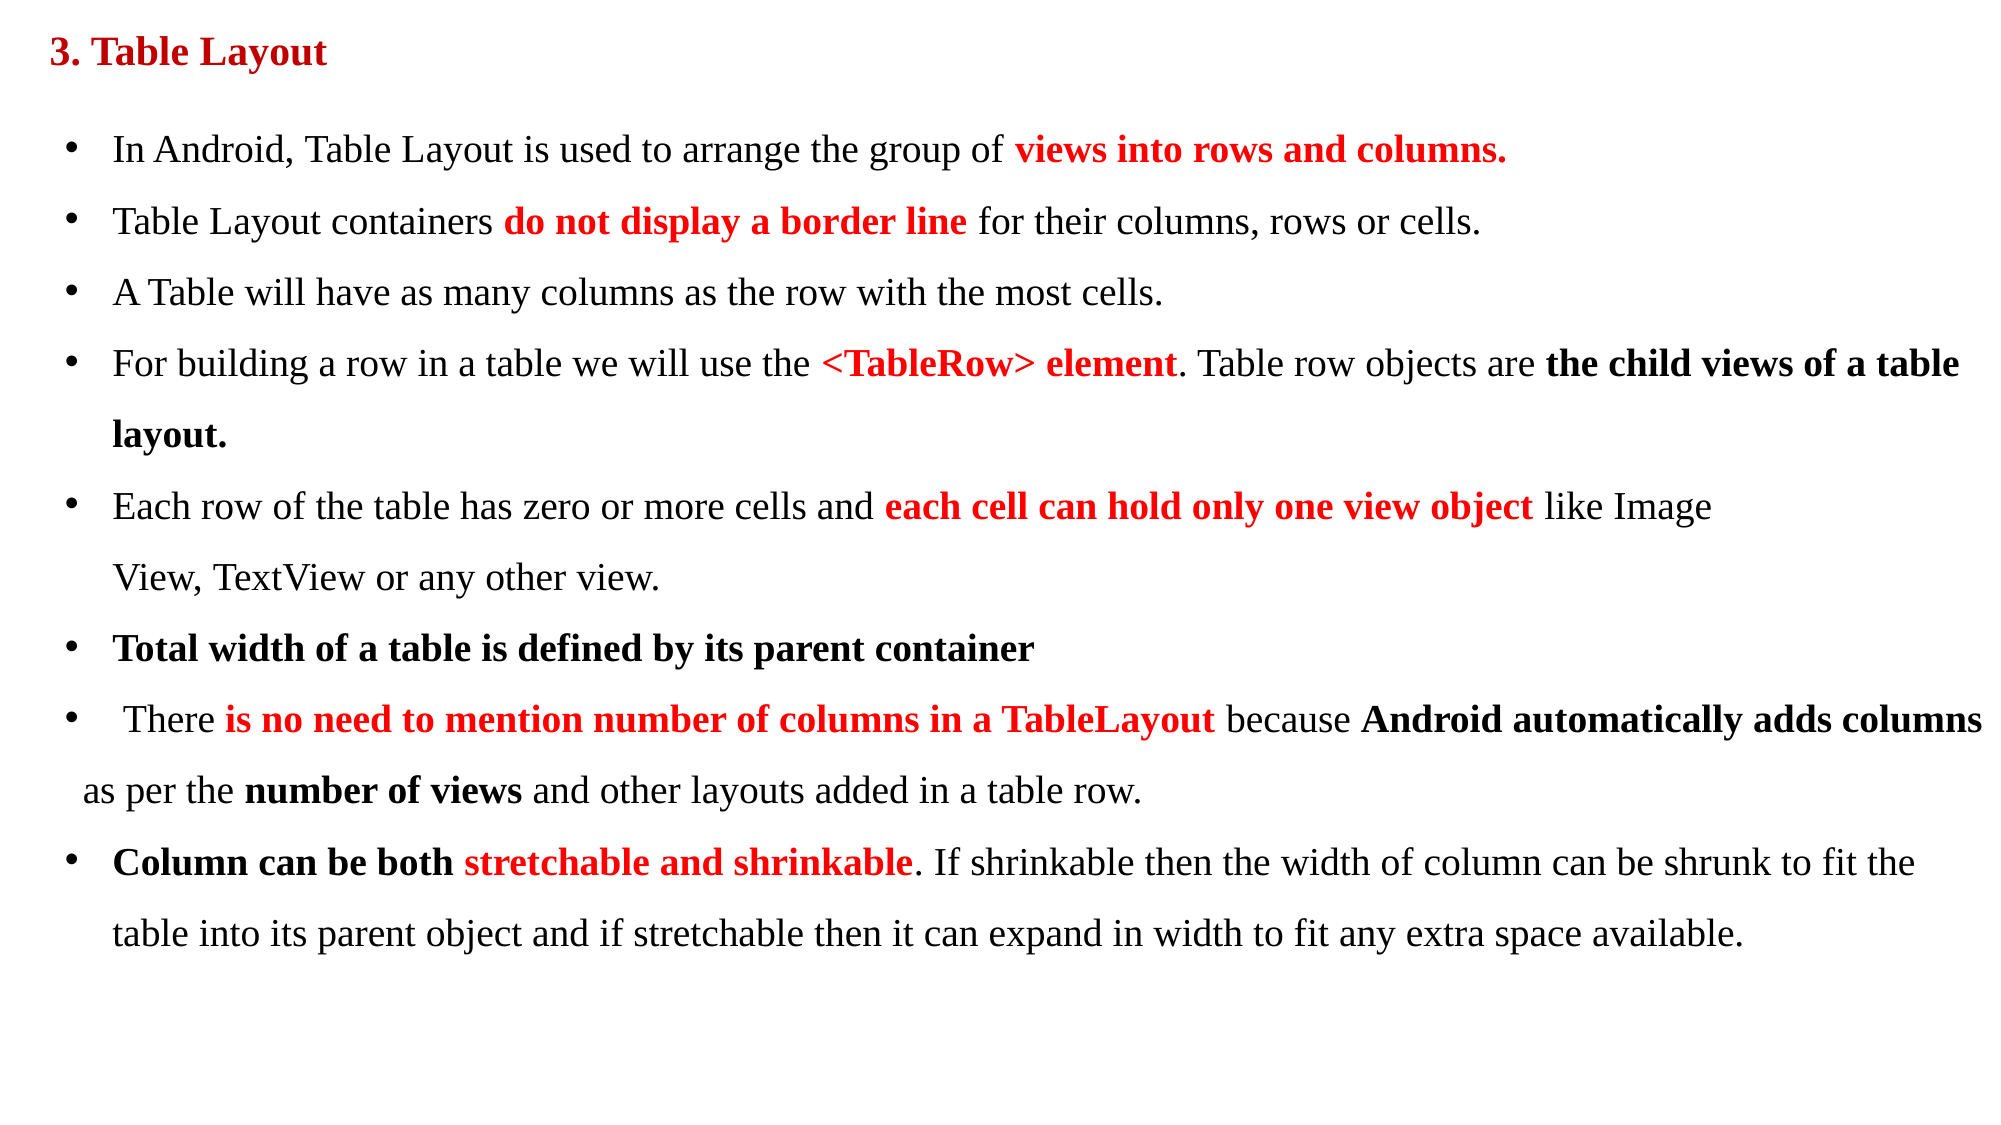

3. Table Layout
In Android, Table Layout is used to arrange the group of views into rows and columns.
Table Layout containers do not display a border line for their columns, rows or cells.
A Table will have as many columns as the row with the most cells.
For building a row in a table we will use the <TableRow> element. Table row objects are the child views of a table layout.
Each row of the table has zero or more cells and each cell can hold only one view object like Image View, TextView or any other view.
Total width of a table is defined by its parent container
    There is no need to mention number of columns in a TableLayout because Android automatically adds columns as per the number of views and other layouts added in a table row.
Column can be both stretchable and shrinkable. If shrinkable then the width of column can be shrunk to fit the table into its parent object and if stretchable then it can expand in width to fit any extra space available.